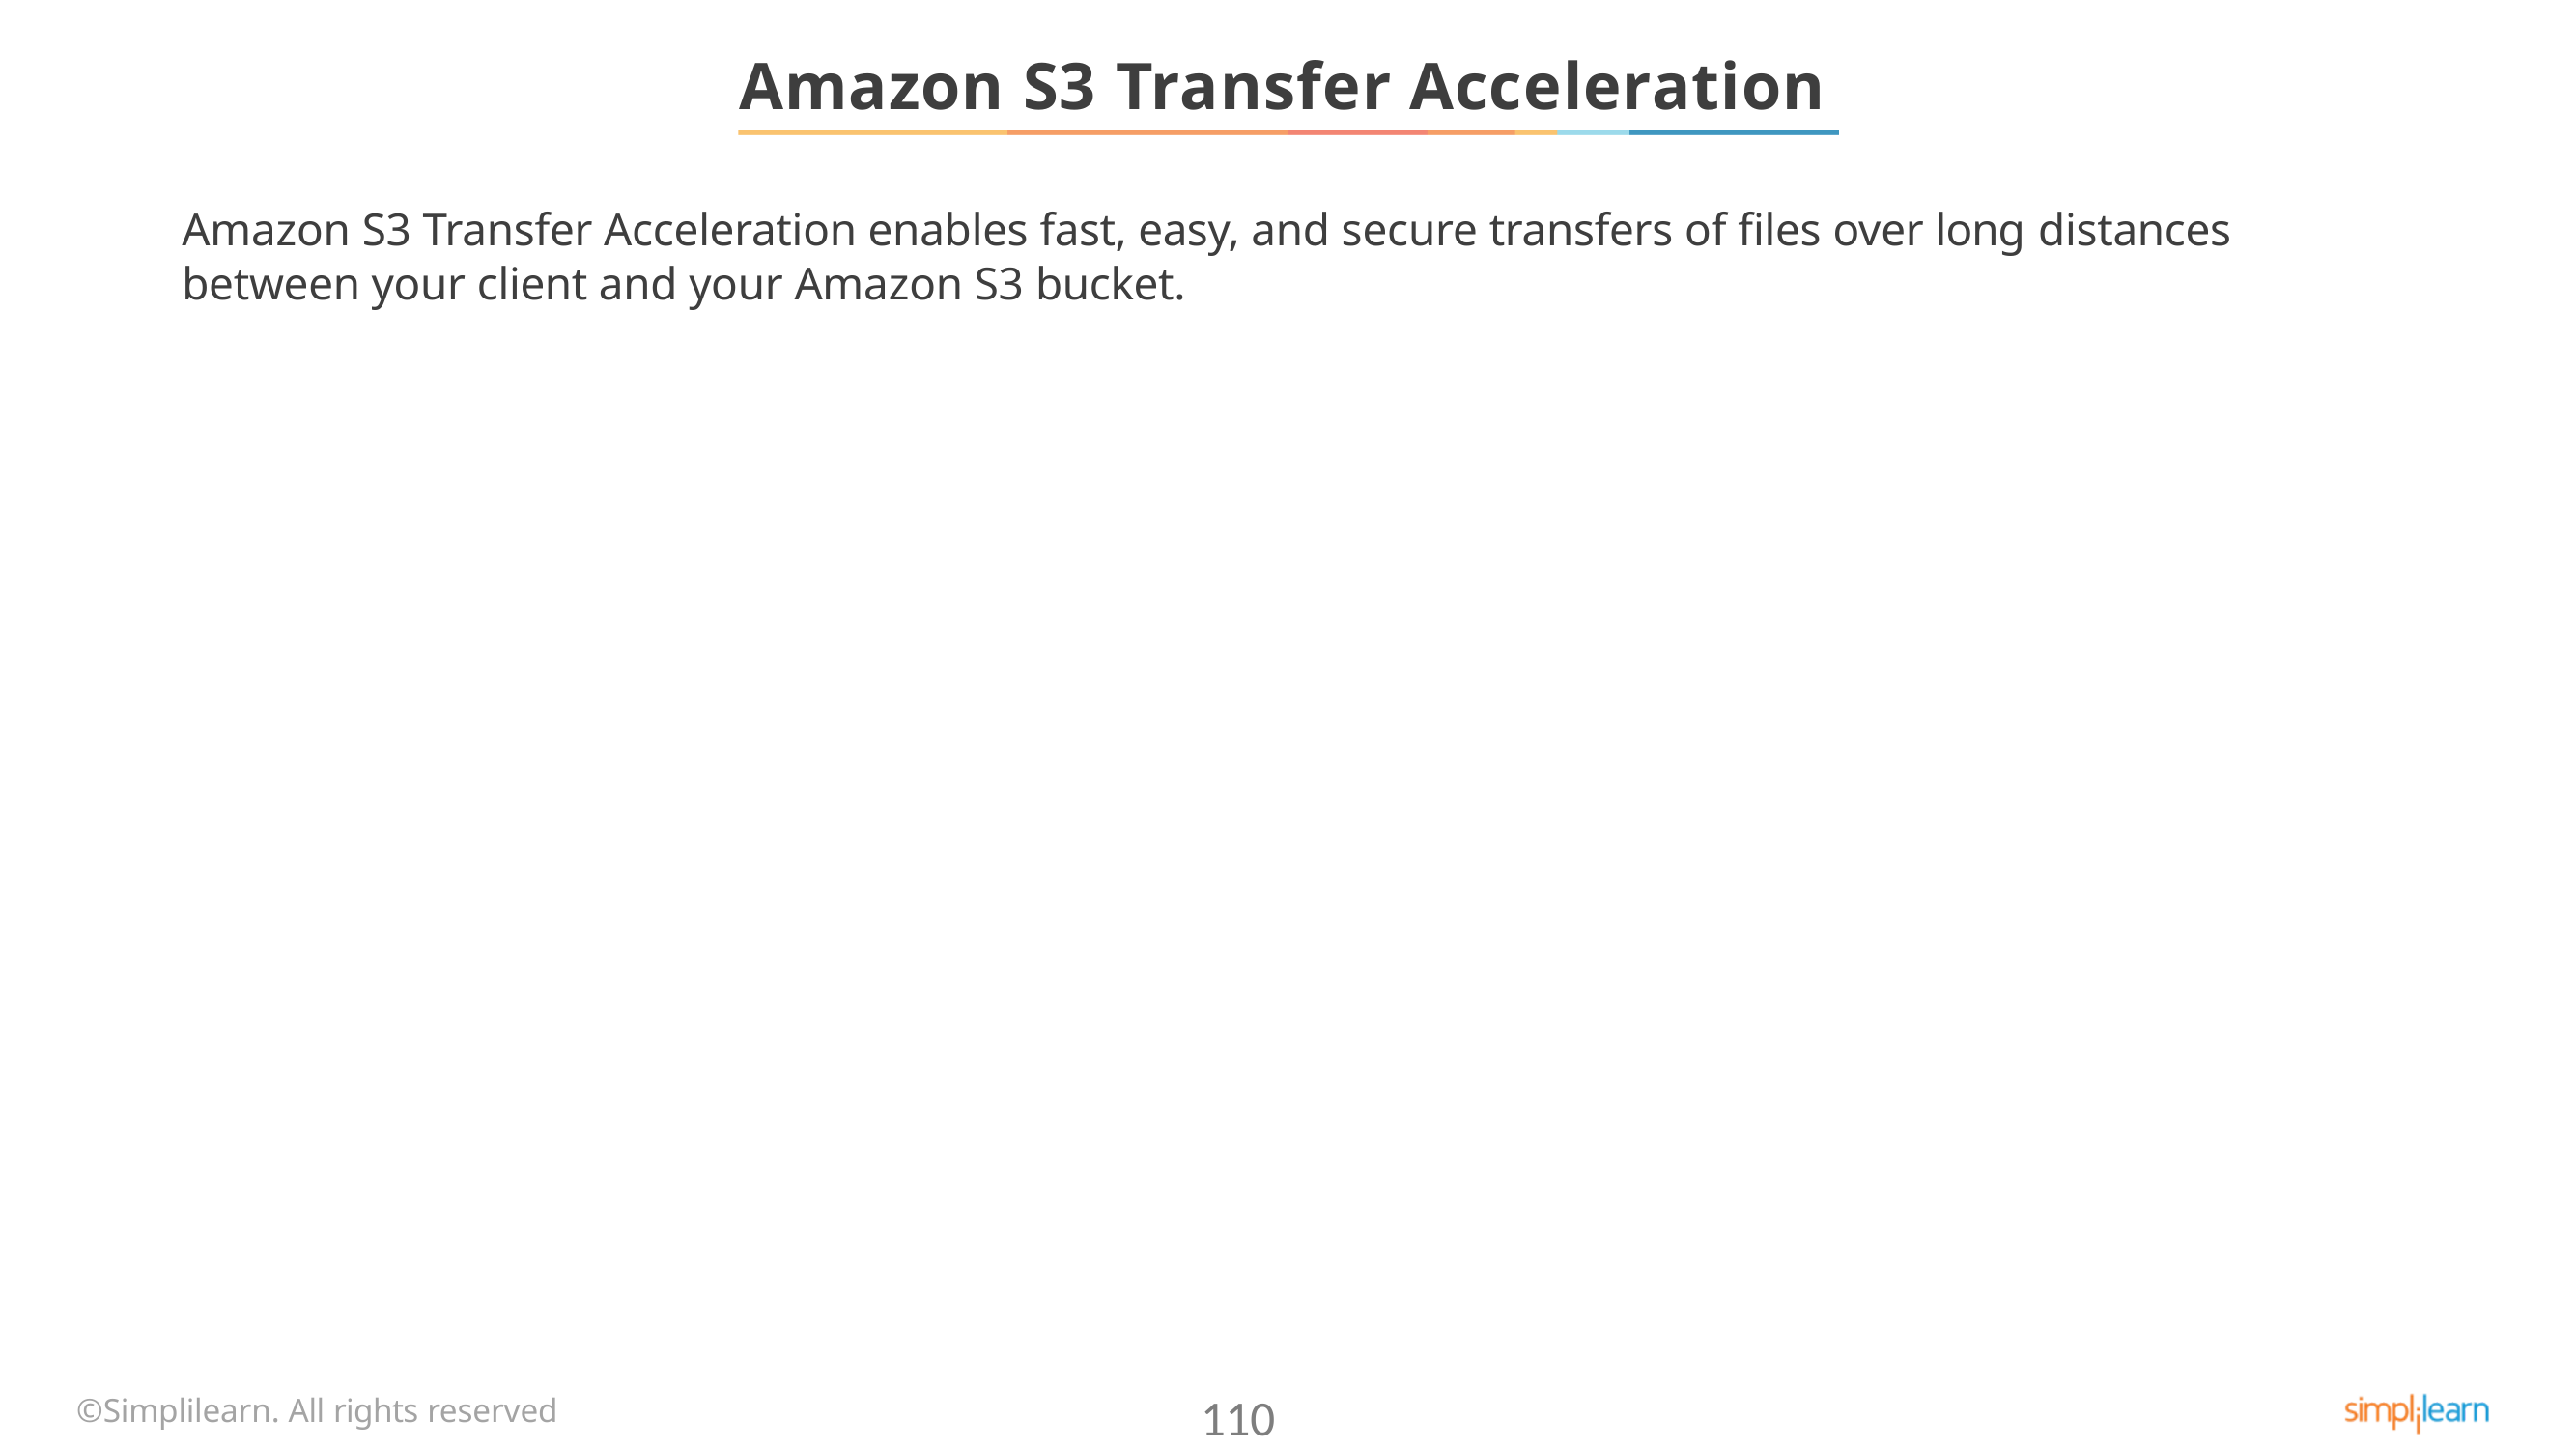

# Amazon S3 Transfer Acceleration

Amazon S3 Transfer Acceleration enables fast, easy, and secure transfers of files over long distances
between your client and your Amazon S3 bucket.
©Simplilearn. All rights reserved
110